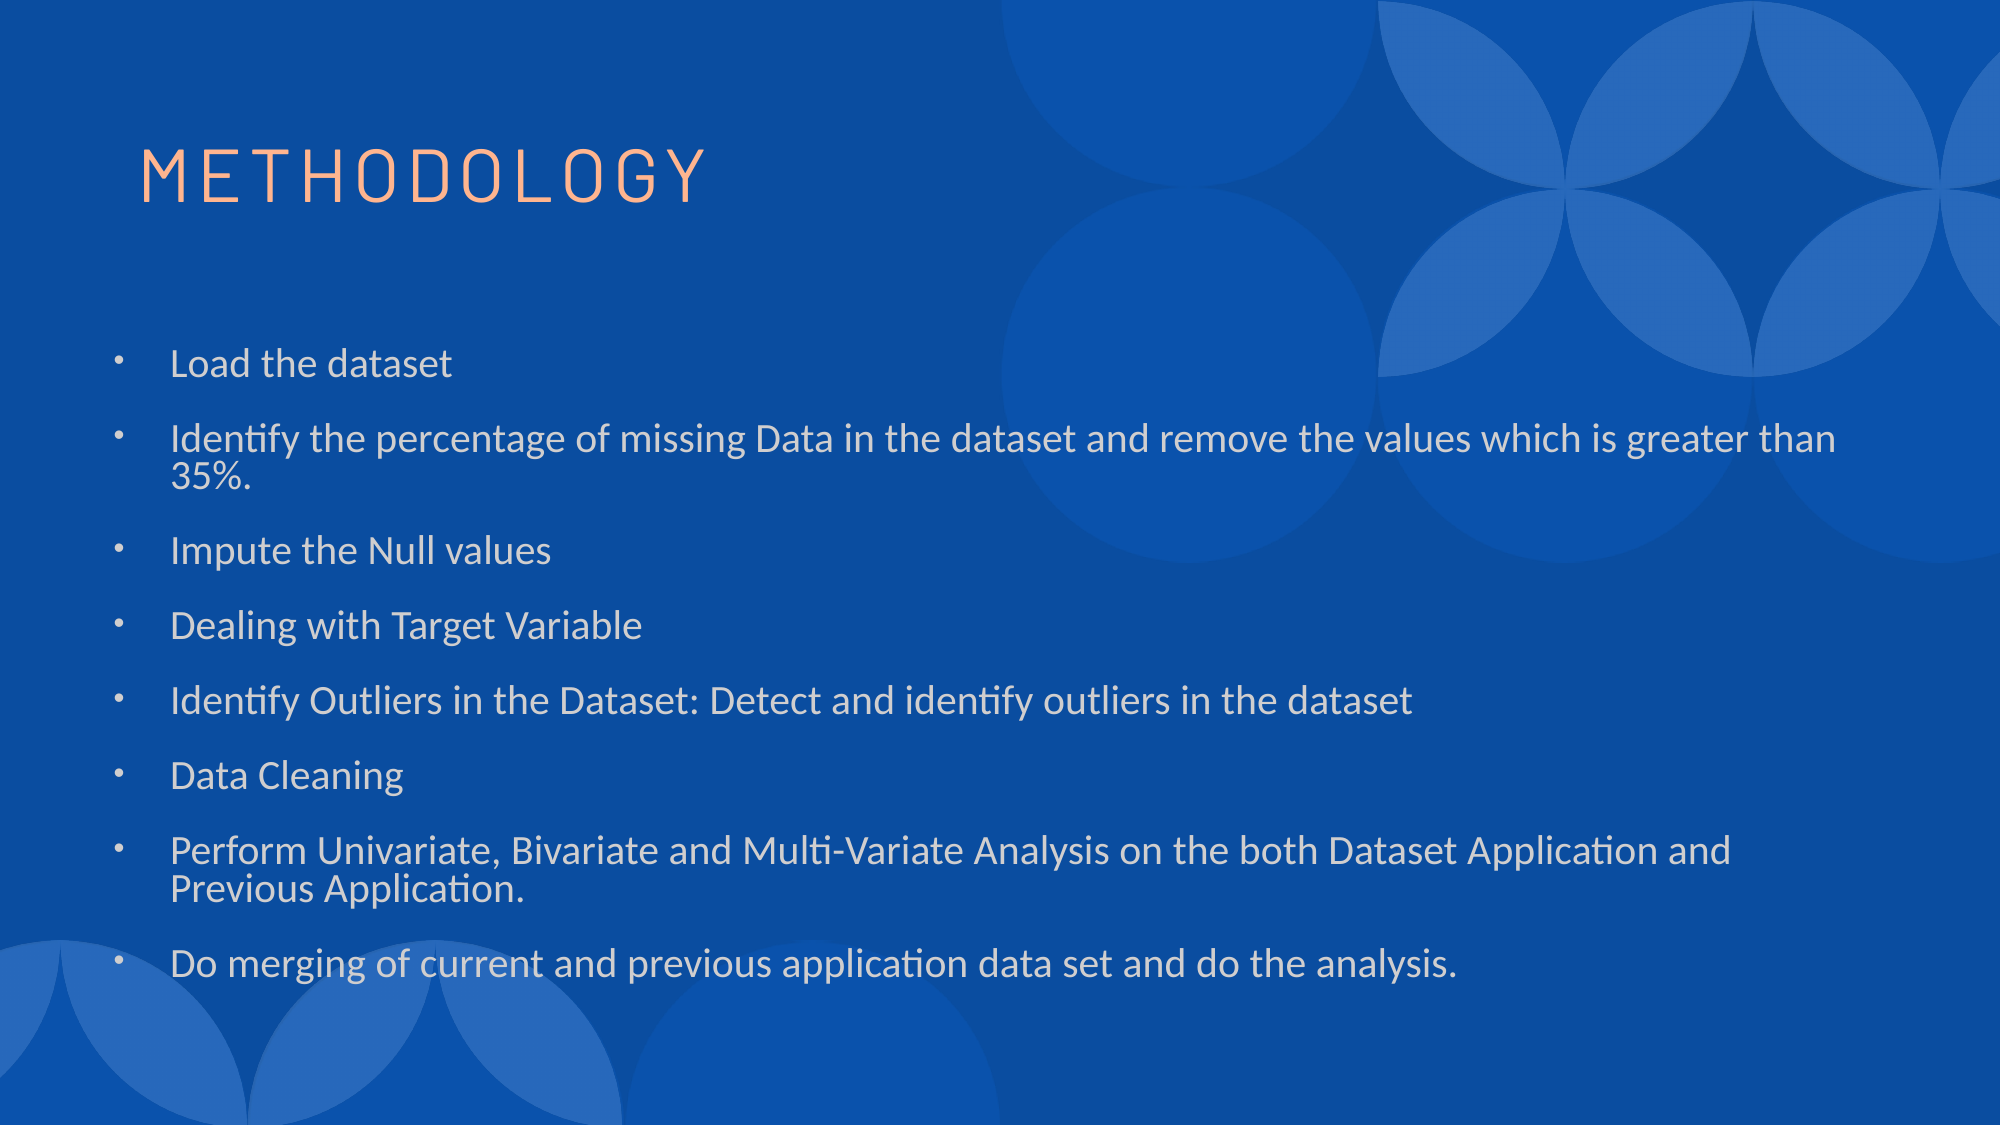

# Methodology

Load the dataset
Identify the percentage of missing Data in the dataset and remove the values which is greater than 35%.
Impute the Null values
Dealing with Target Variable
Identify Outliers in the Dataset: Detect and identify outliers in the dataset
Data Cleaning
Perform Univariate, Bivariate and Multi-Variate Analysis on the both Dataset Application and Previous Application.
Do merging of current and previous application data set and do the analysis.